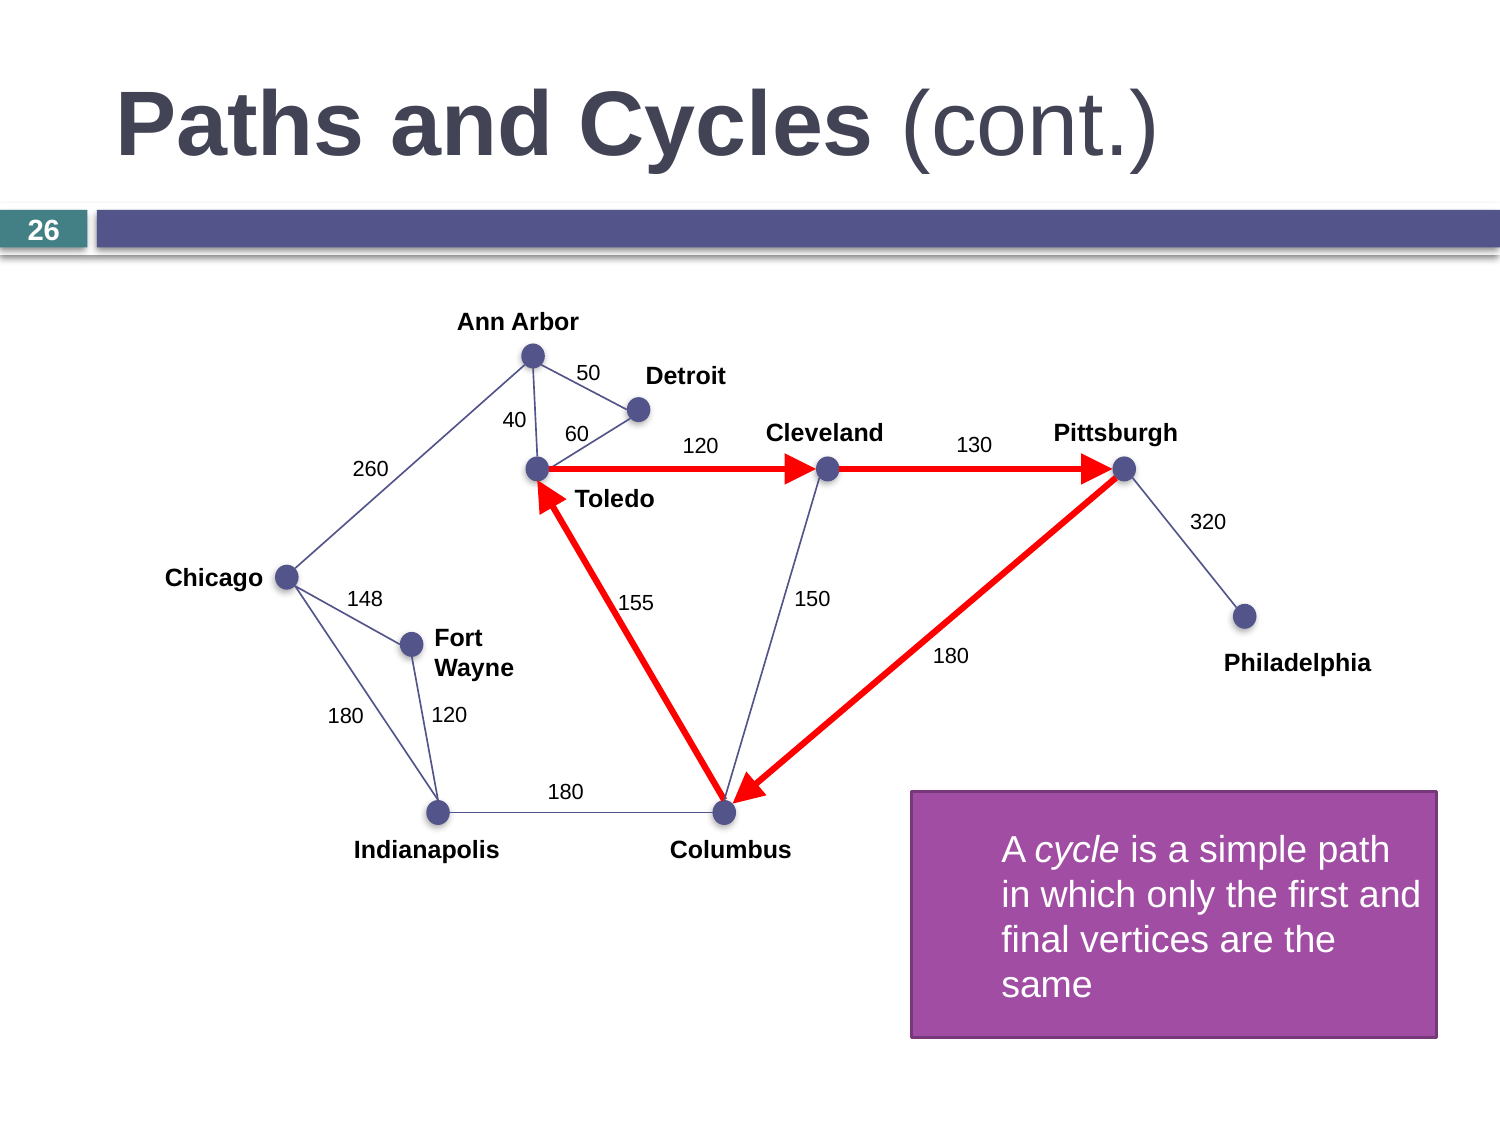

# Paths and Cycles (cont.)
26
Ann Arbor

50
Detroit

40
Cleveland
Pittsburgh
60
130
120
260

Toledo
320
Chicago

148
150
155

Fort
Wayne

180
Philadelphia
120
180
180
A cycle is a simple path in which only the first and final vertices are the same

Indianapolis
Columbus